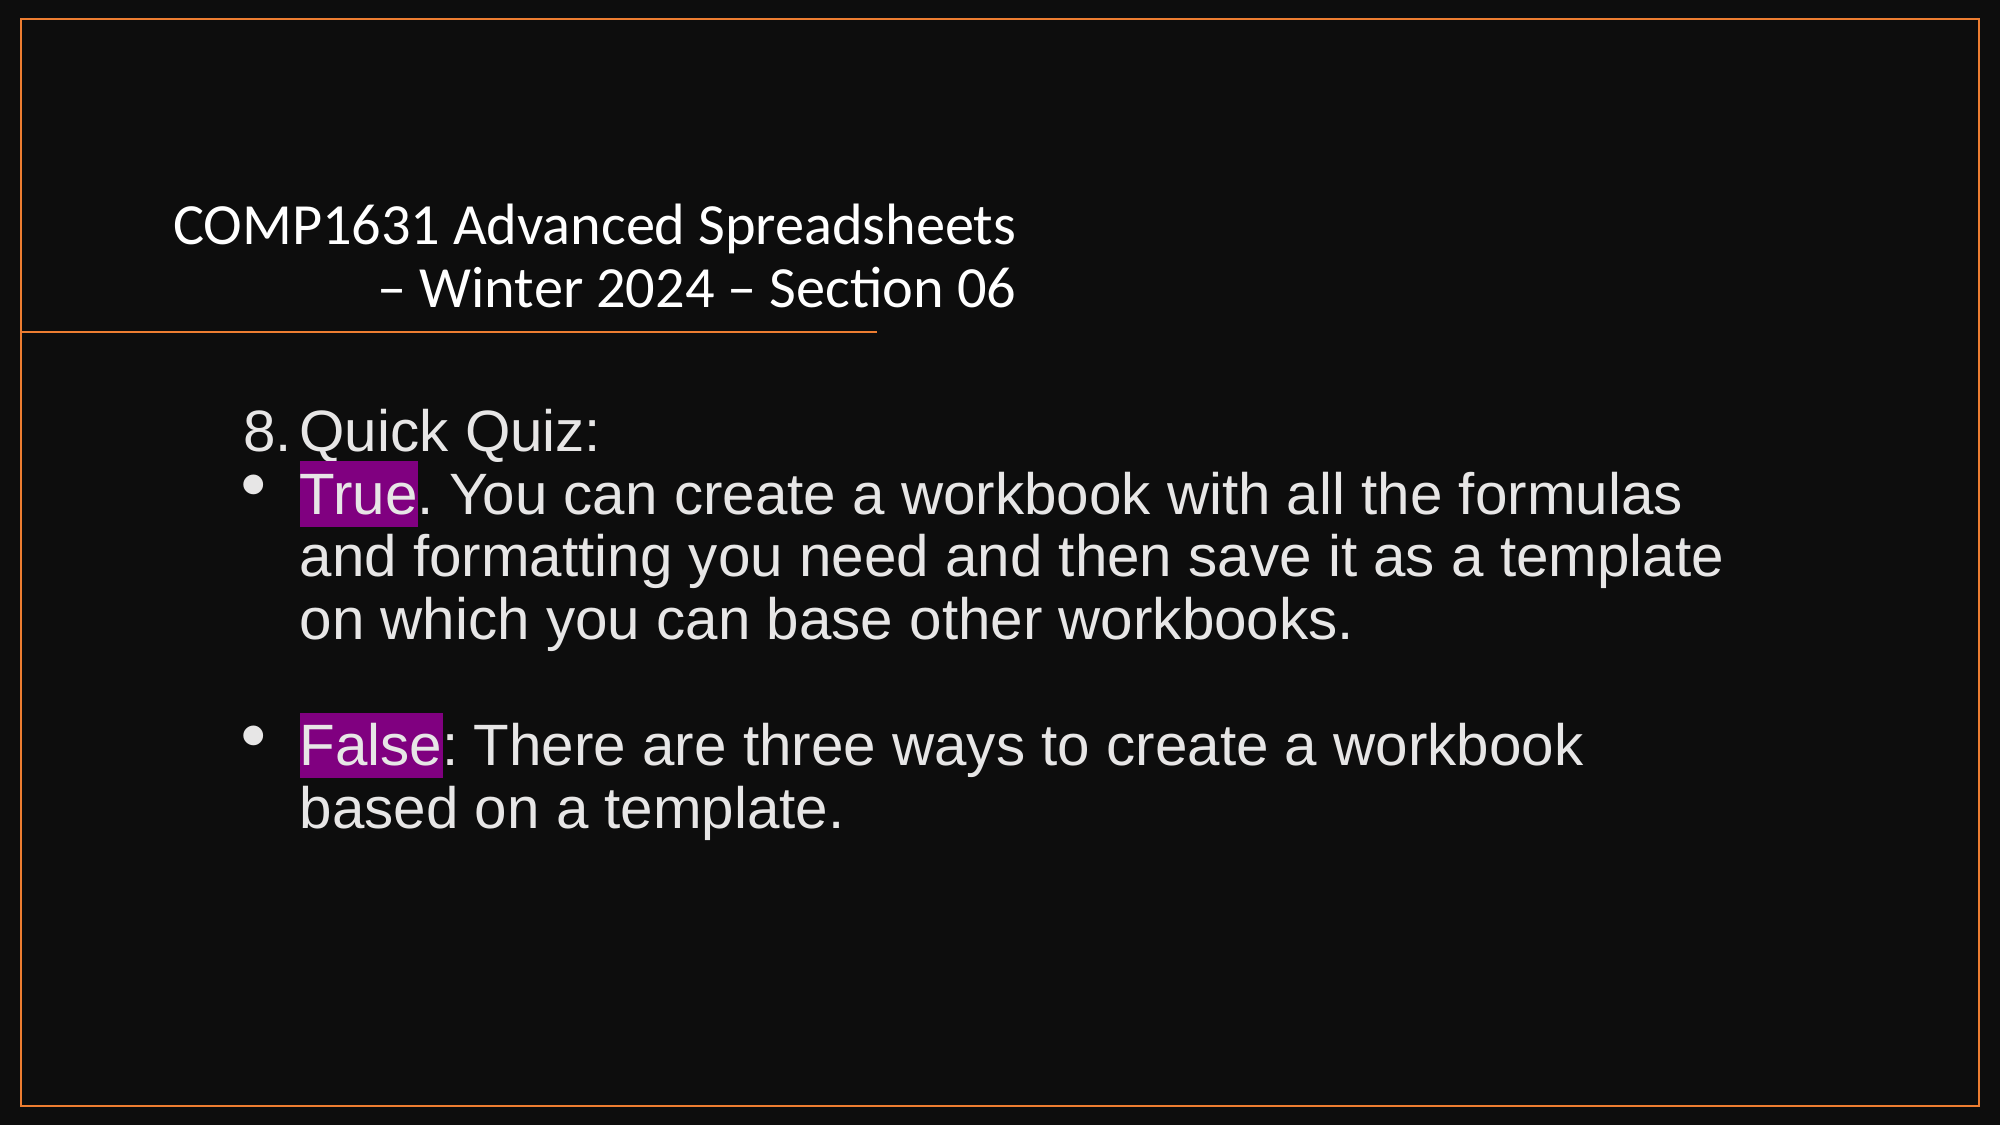

# COMP1631 Advanced Spreadsheets – Winter 2024 – Section 06
Quick Quiz:
True. You can create a workbook with all the formulas and formatting you need and then save it as a template on which you can base other workbooks.

False: There are three ways to create a workbook based on a template.